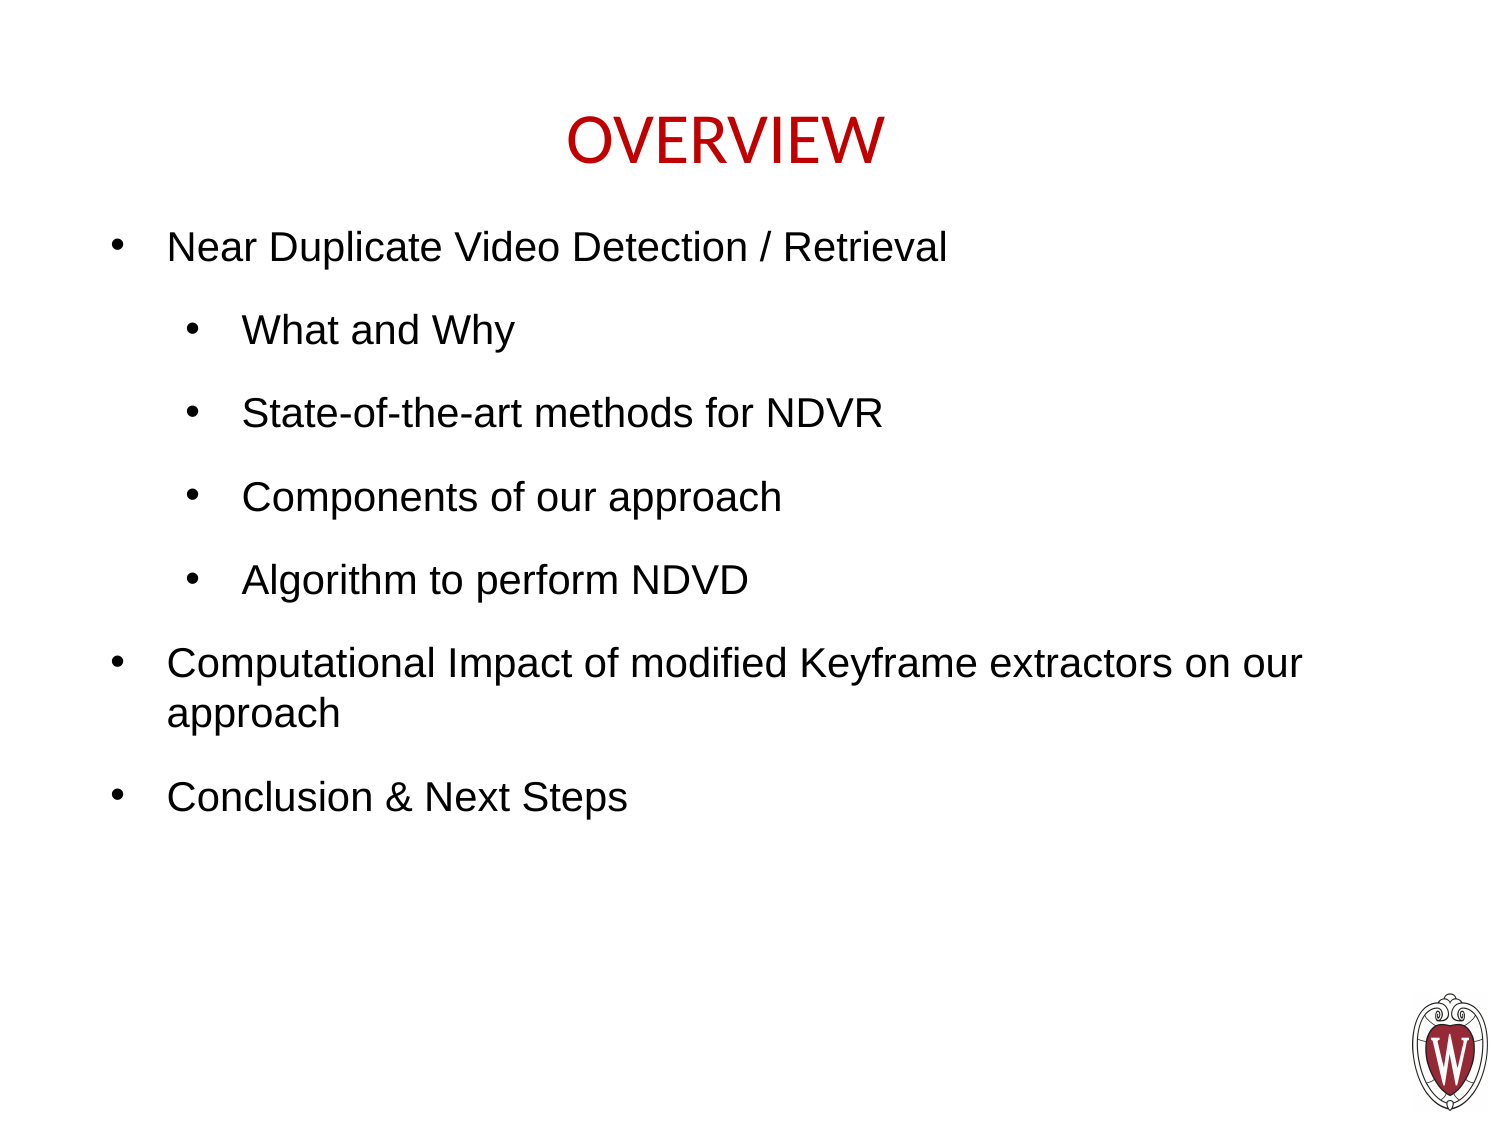

# OVERVIEW
Near Duplicate Video Detection / Retrieval
What and Why
State-of-the-art methods for NDVR
Components of our approach
Algorithm to perform NDVD
Computational Impact of modified Keyframe extractors on our approach
Conclusion & Next Steps